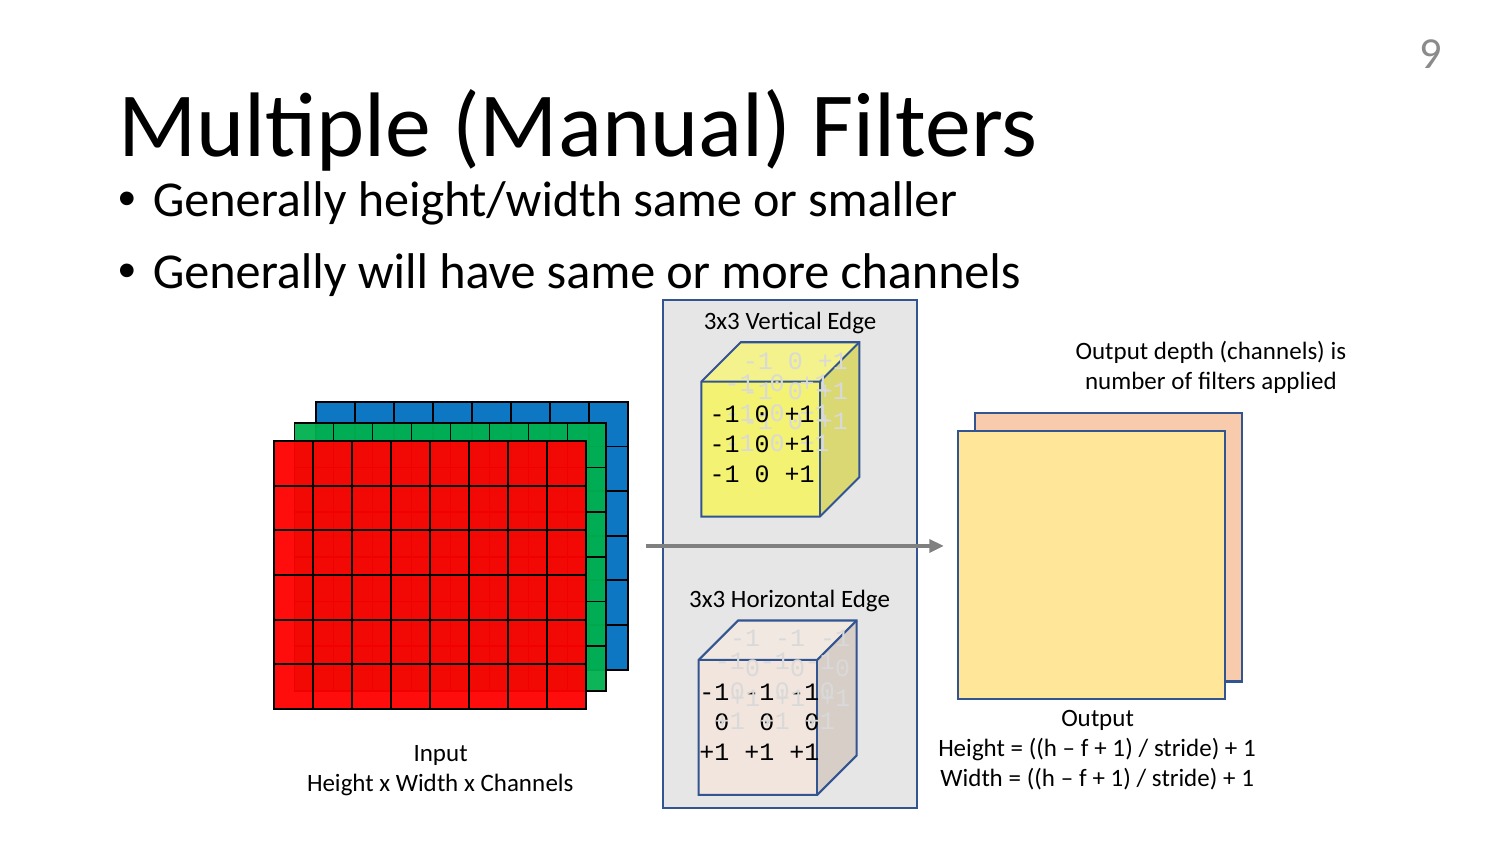

9
# Multiple (Manual) Filters
Generally height/width same or smaller
Generally will have same or more channels
3x3 Vertical Edge

Output depth (channels) is number of filters applied
-1 0 +1
-1 0 +1
-1 0 +1

-1 0 +1
-1 0 +1
-1 0 +1
-1 0 +1
-1 0 +1
-1 0 +1
|  |  |  |  |  |  |  |  |
| --- | --- | --- | --- | --- | --- | --- | --- |
|  |  |  |  |  |  |  |  |
|  |  |  |  |  |  |  |  |
|  |  |  |  |  |  |  |  |
|  |  |  |  |  |  |  |  |
|  |  |  |  |  |  |  |  |

|  |  |  |  |  |  |  |  |
| --- | --- | --- | --- | --- | --- | --- | --- |
|  |  |  |  |  |  |  |  |
|  |  |  |  |  |  |  |  |
|  |  |  |  |  |  |  |  |
|  |  |  |  |  |  |  |  |
|  |  |  |  |  |  |  |  |

|  |  |  |  |  |  |  |  |
| --- | --- | --- | --- | --- | --- | --- | --- |
|  |  |  |  |  |  |  |  |
|  |  |  |  |  |  |  |  |
|  |  |  |  |  |  |  |  |
|  |  |  |  |  |  |  |  |
|  |  |  |  |  |  |  |  |
3x3 Horizontal Edge
-1 -1 -1
 0  0  0
+1 +1 +1

-1 -1 -1
 0  0  0
+1 +1 +1
-1 -1 -1
 0  0  0
+1 +1 +1
Output
Height = ((h – f + 1) / stride) + 1
Width = ((h – f + 1) / stride) + 1
Input
Height x Width x Channels